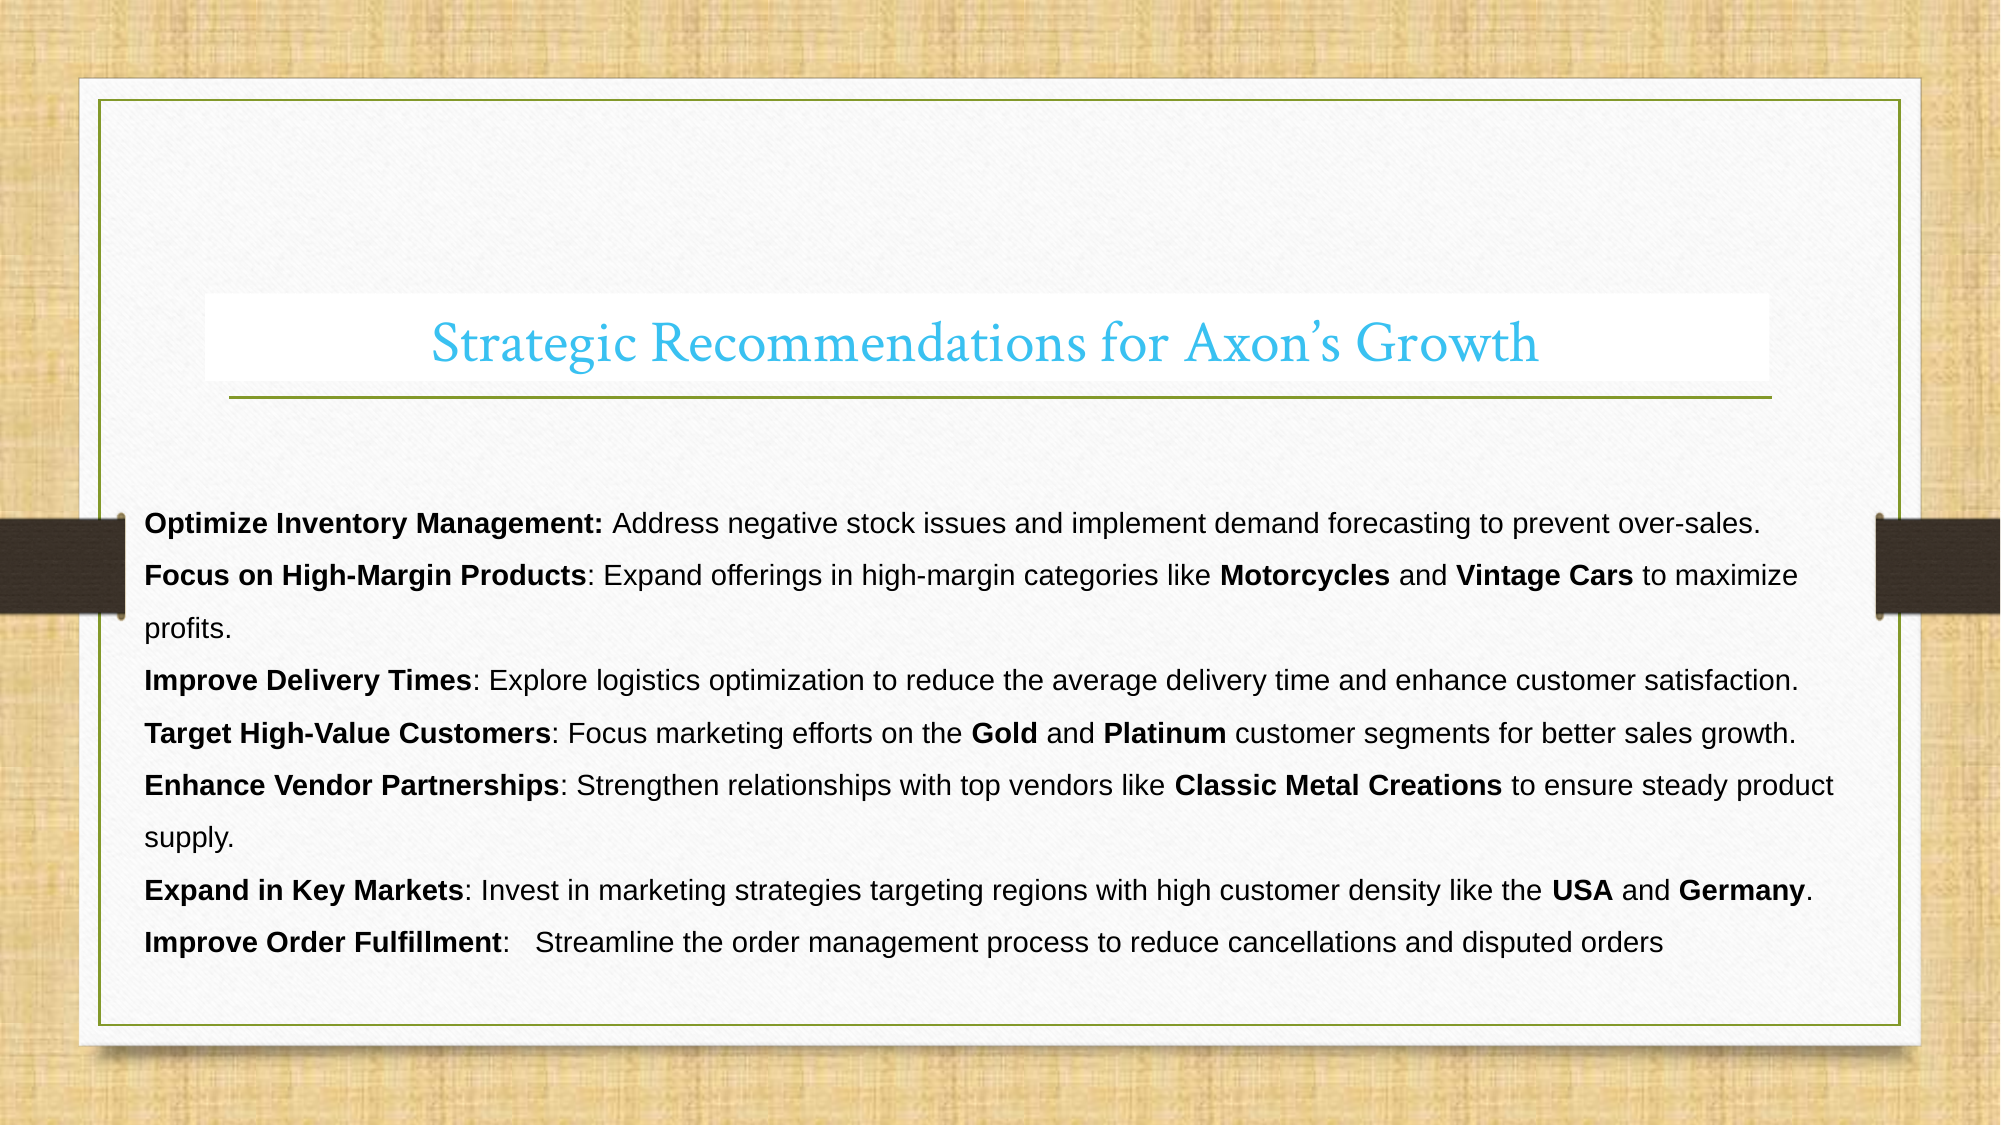

# Strategic Recommendations for Axon’s Growth
Optimize Inventory Management: Address negative stock issues and implement demand forecasting to prevent over-sales.
Focus on High-Margin Products: Expand offerings in high-margin categories like Motorcycles and Vintage Cars to maximize profits.
Improve Delivery Times: Explore logistics optimization to reduce the average delivery time and enhance customer satisfaction.
Target High-Value Customers: Focus marketing efforts on the Gold and Platinum customer segments for better sales growth.
Enhance Vendor Partnerships: Strengthen relationships with top vendors like Classic Metal Creations to ensure steady product supply.
Expand in Key Markets: Invest in marketing strategies targeting regions with high customer density like the USA and Germany.
Improve Order Fulfillment:   Streamline the order management process to reduce cancellations and disputed orders